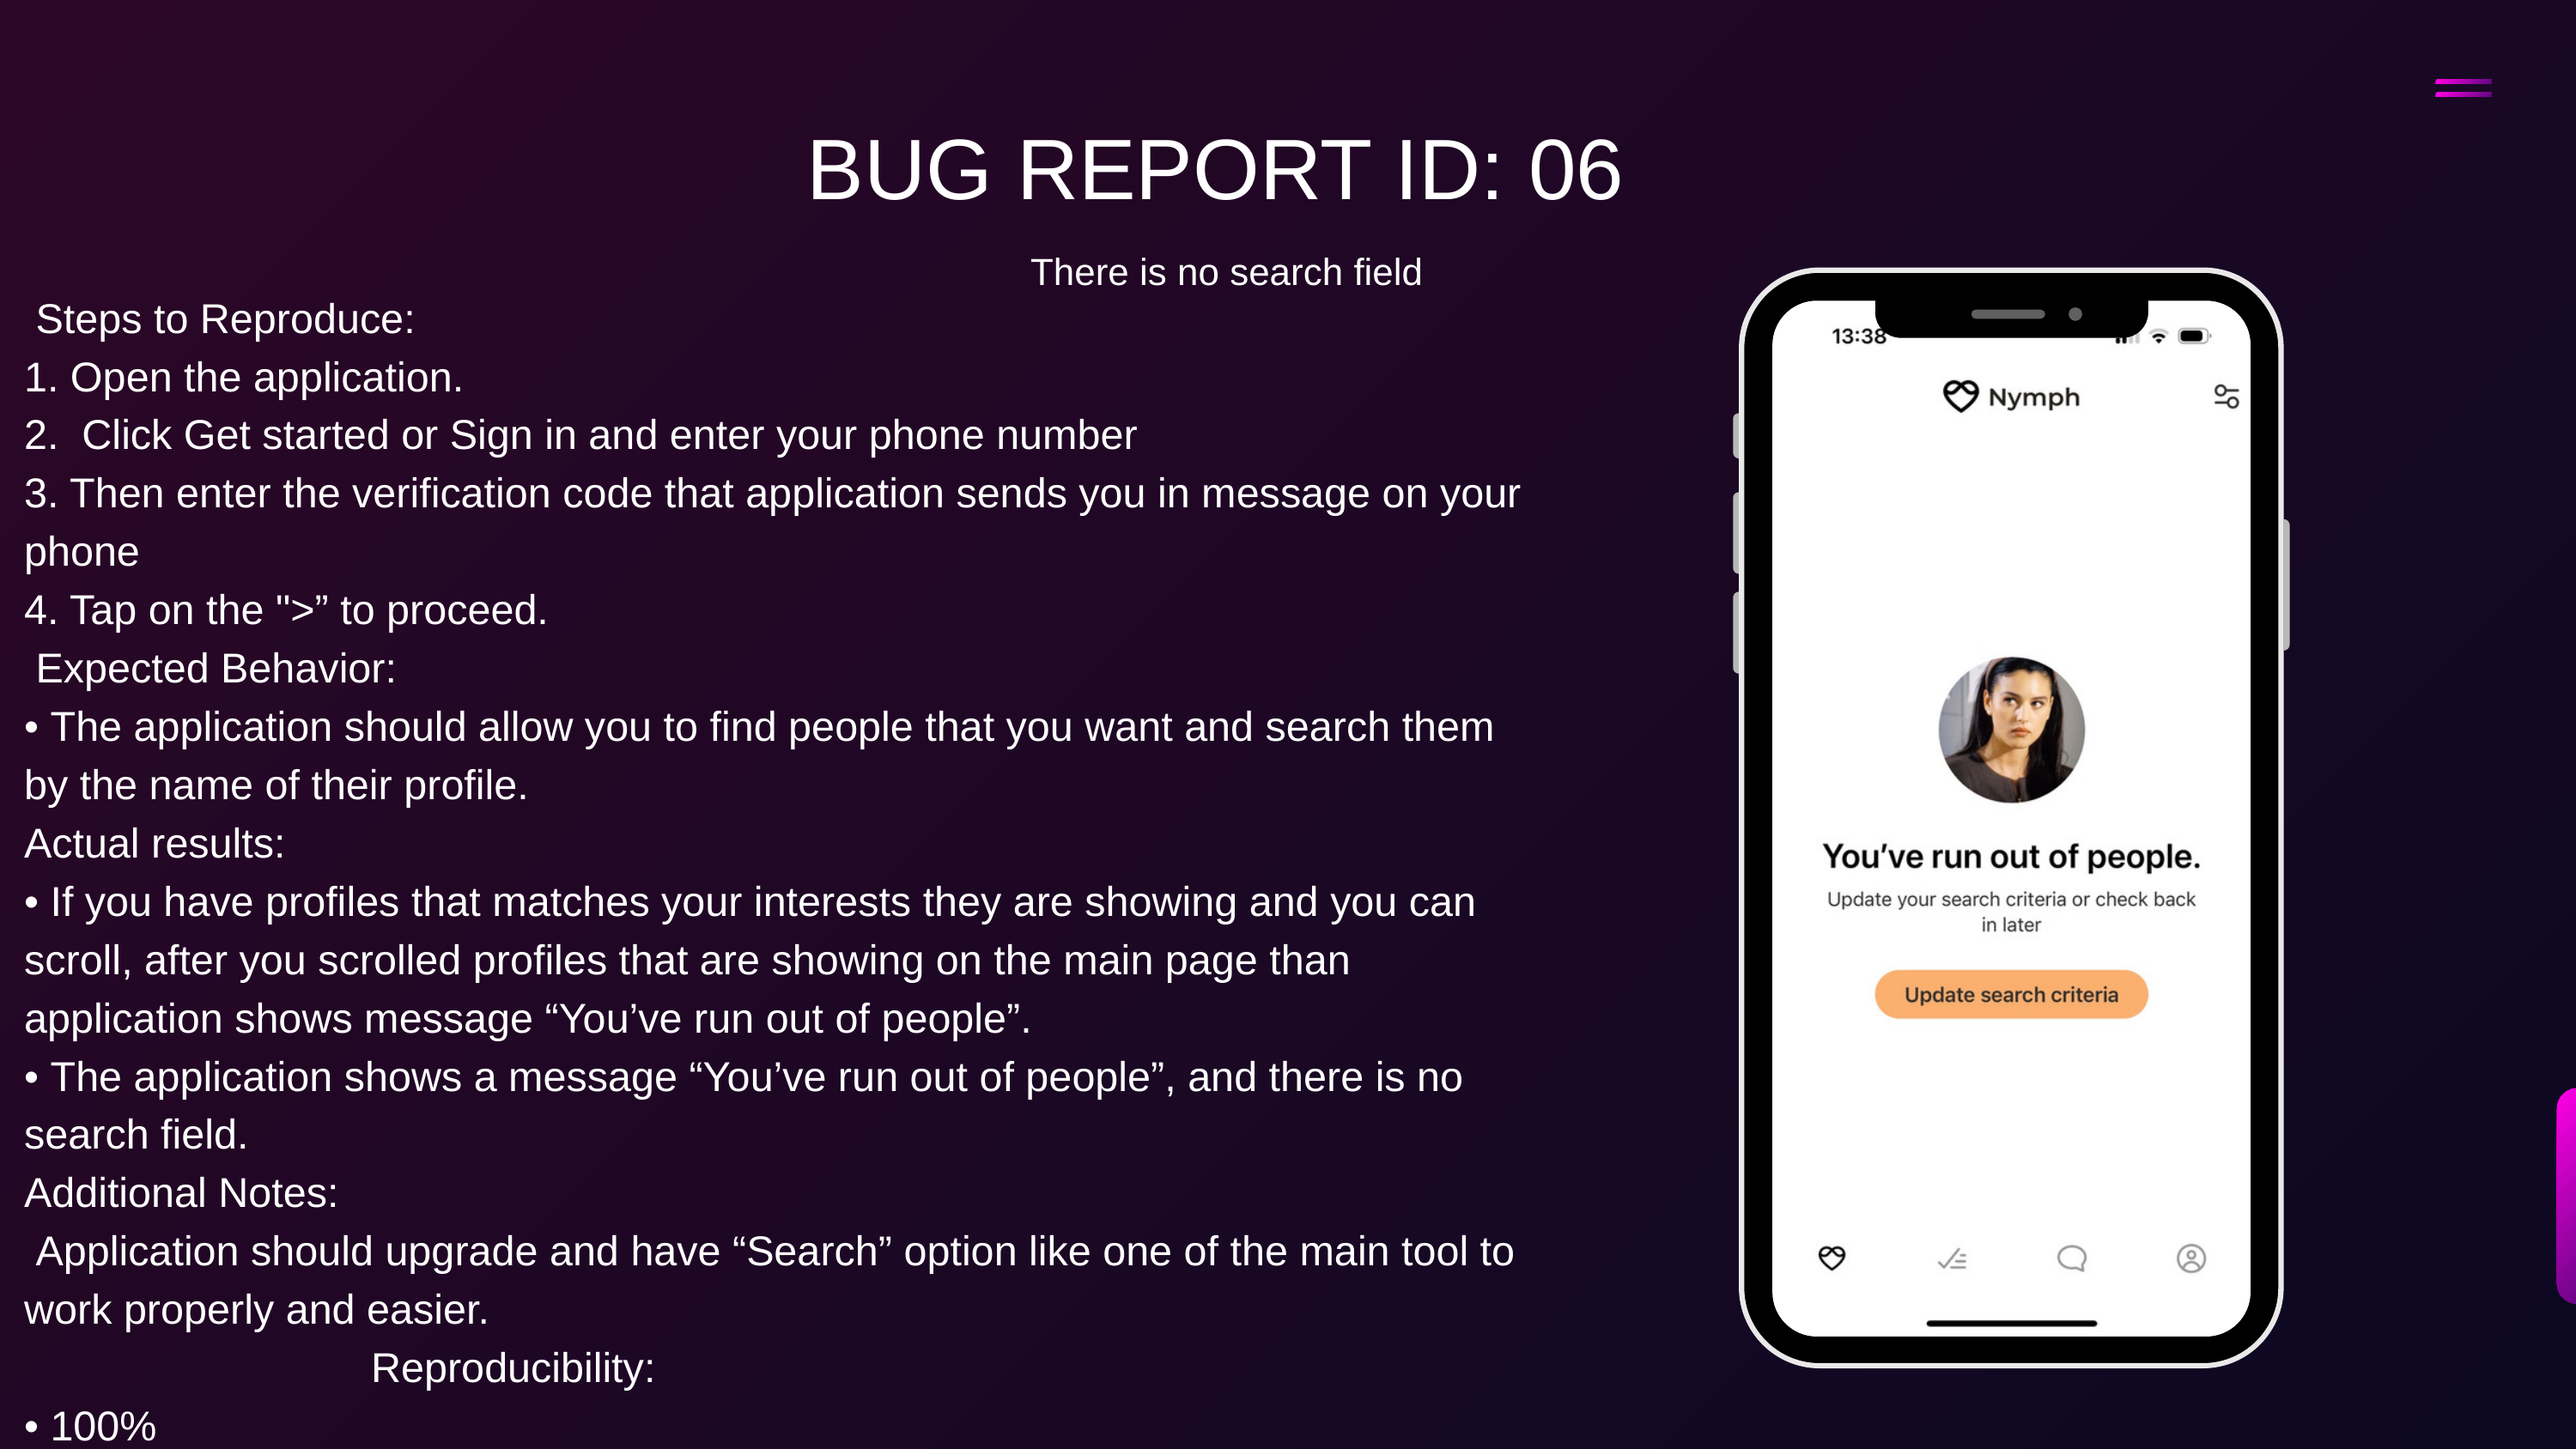

BUG REPORT ID: 06
There is no search field

 Steps to Reproduce:
1. Open the application.
2.  Click Get started or Sign in and enter your phone number
3. Then enter the verification code that application sends you in message on your phone
4. Tap on the ">” to proceed.
 Expected Behavior:
• The application should allow you to find people that you want and search them by the name of their profile.
Actual results:
• If you have profiles that matches your interests they are showing and you can scroll, after you scrolled profiles that are showing on the main page than application shows message “You’ve run out of people”.
• The application shows a message “You’ve run out of people”, and there is no search field.                                                                                                       Additional Notes:
 Application should upgrade and have “Search” option like one of the main tool to work properly and easier.                                                                                                                         Reproducibility:
• 100%